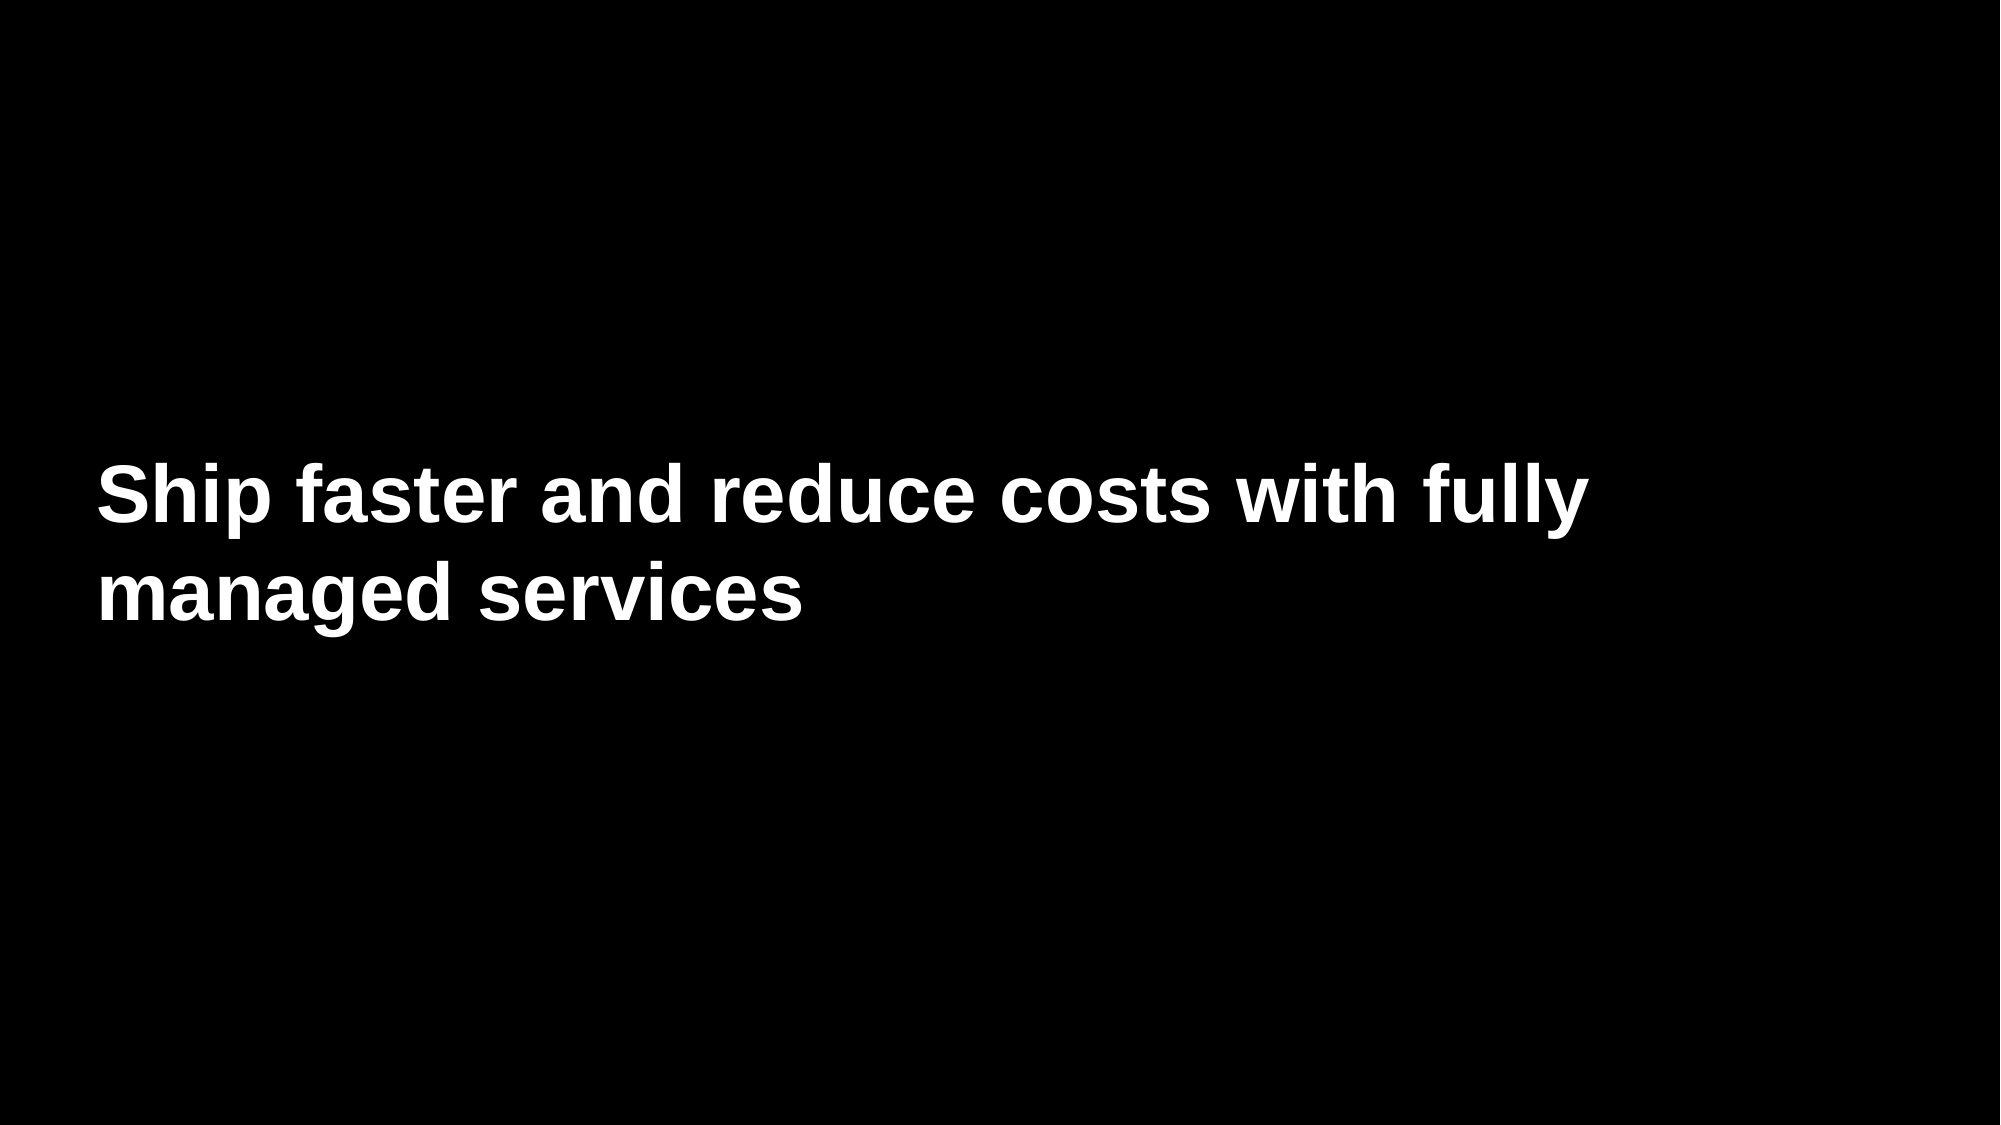

# Ship faster and reduce costs with fully managed services